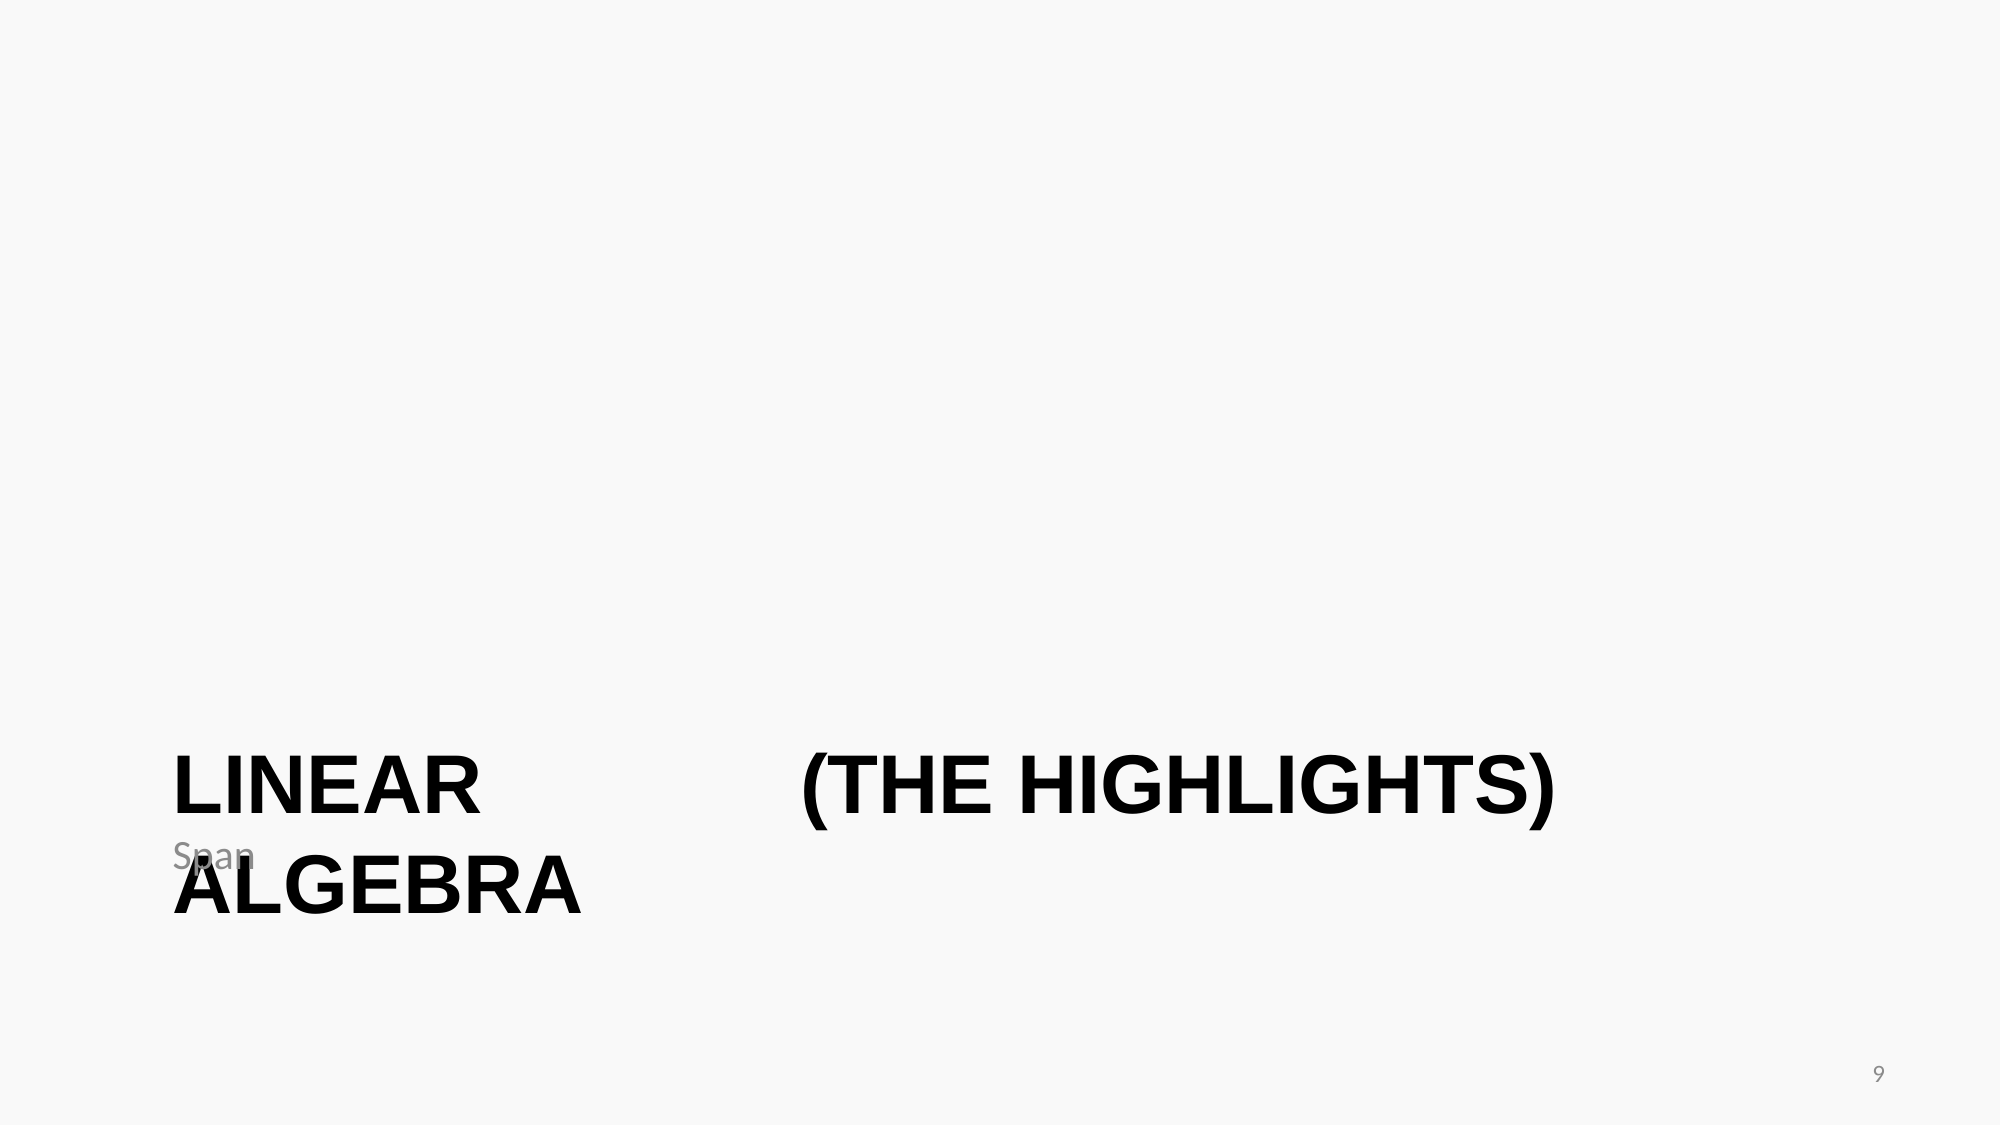

# Linear Algebra
(The Highlights)
Span
9